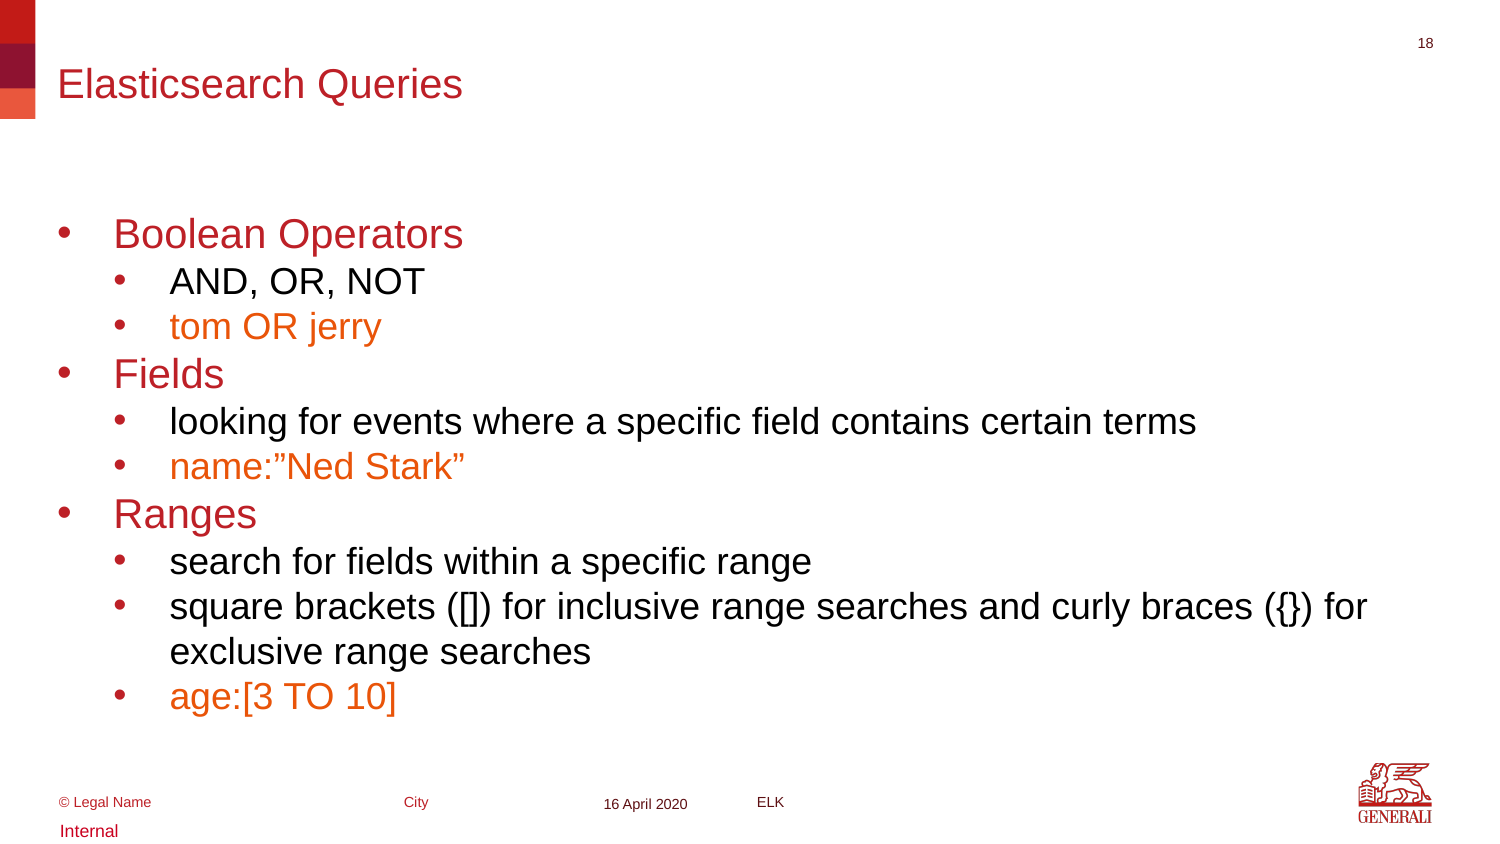

18
# Elasticsearch Queries

Boolean Operators
AND, OR, NOT
tom OR jerry
Fields
looking for events where a specific field contains certain terms
name:”Ned Stark”
Ranges
search for fields within a specific range
square brackets ([]) for inclusive range searches and curly braces ({}) for exclusive range searches
age:[3 TO 10]
16 April 2020
ELK